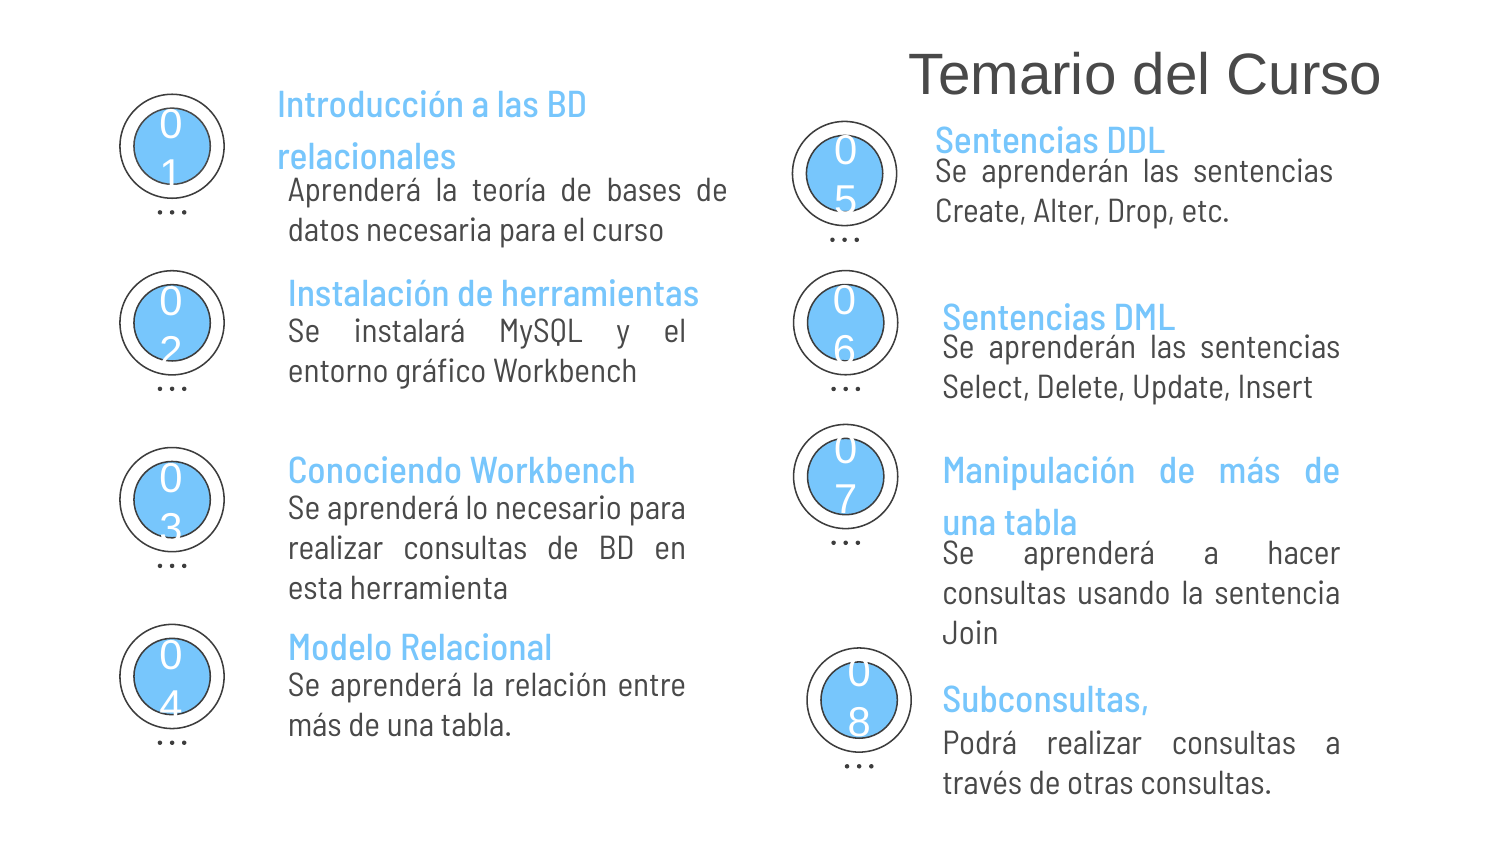

Introducción a las BD relacionales

# Temario del Curso

Sentencias DDL

01

Se aprenderán las sentencias Create, Alter, Drop, etc.
05
Aprenderá la teoría de bases de datos necesaria para el curso

Instalación de herramientas

Sentencias DML

Se instalará MySQL y el entorno gráfico Workbench
06
02
Se aprenderán las sentencias Select, Delete, Update, Insert
Manipulación de más de una tabla

Conociendo Workbench
07

Se aprenderá lo necesario para realizar consultas de BD en esta herramienta
03
Se aprenderá a hacer consultas usando la sentencia Join

Modelo Relacional

Se aprenderá la relación entre más de una tabla.
04
Subconsultas,

08
Podrá realizar consultas a través de otras consultas.